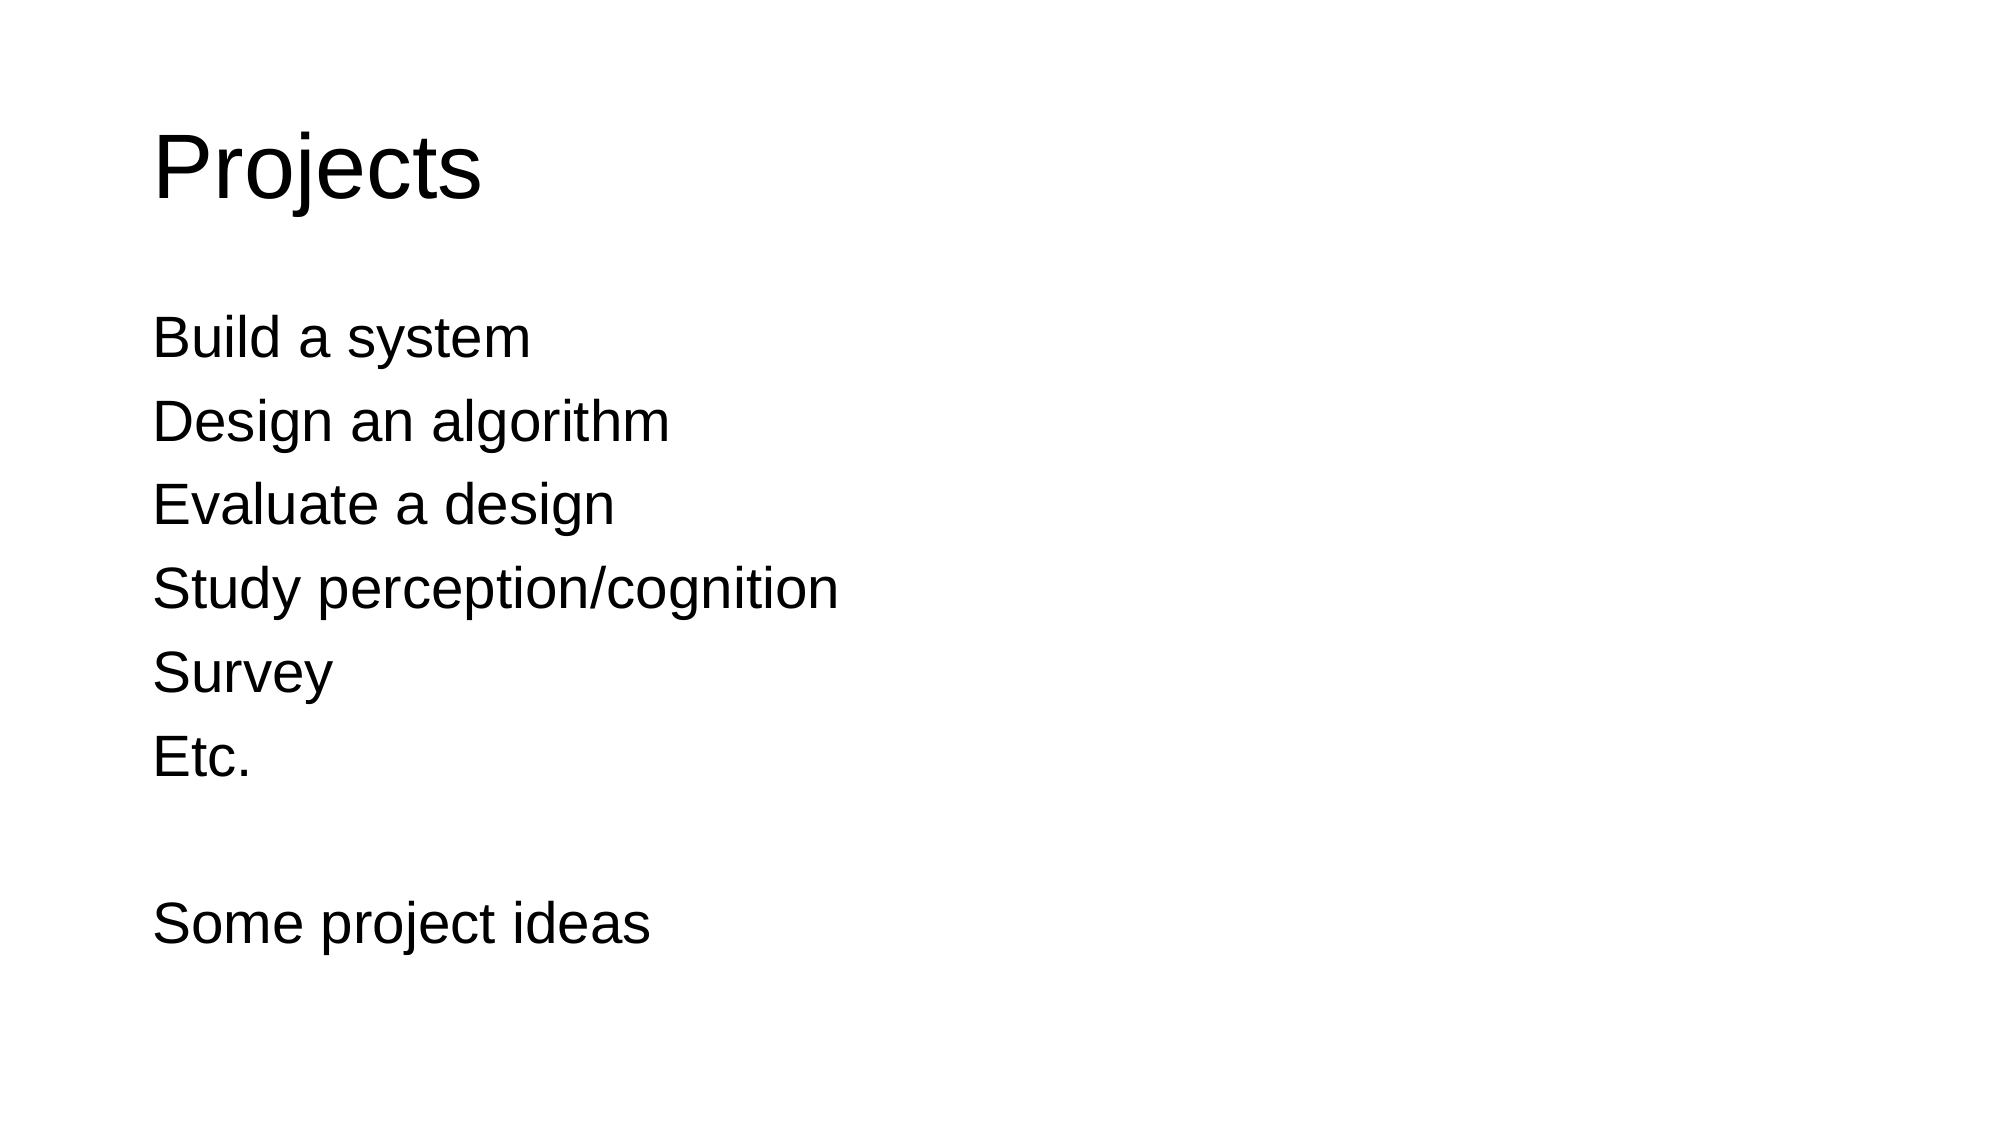

# Projects
Build a system
Design an algorithm
Evaluate a design
Study perception/cognition
Survey
Etc.

Some project ideas